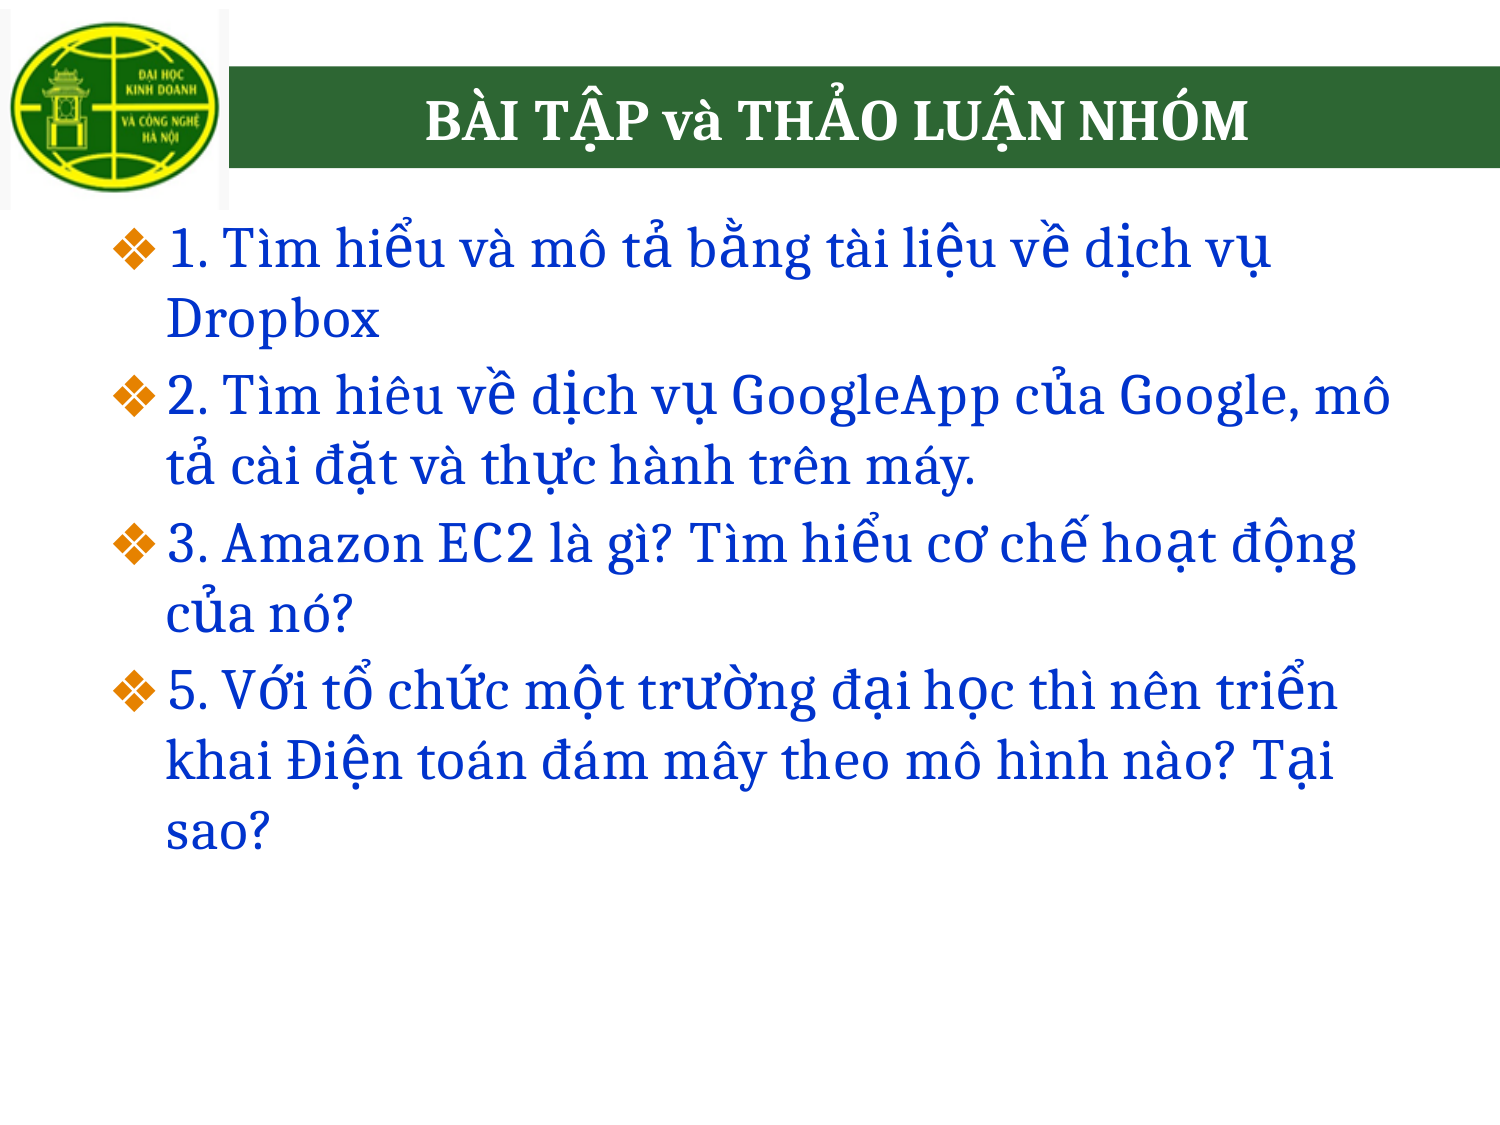

# BÀI TẬP và THẢO LUẬN NHÓM
1. Tìm hiểu và mô tả bằng tài liệu về dịch vụ Dropbox
2. Tìm hiêu về dịch vụ GoogleApp của Google, mô tả cài đặt và thực hành trên máy.
3. Amazon EC2 là gì? Tìm hiểu cơ chế hoạt động của nó?
5. Với tổ chức một trường đại học thì nên triển khai Điện toán đám mây theo mô hình nào? Tại sao?